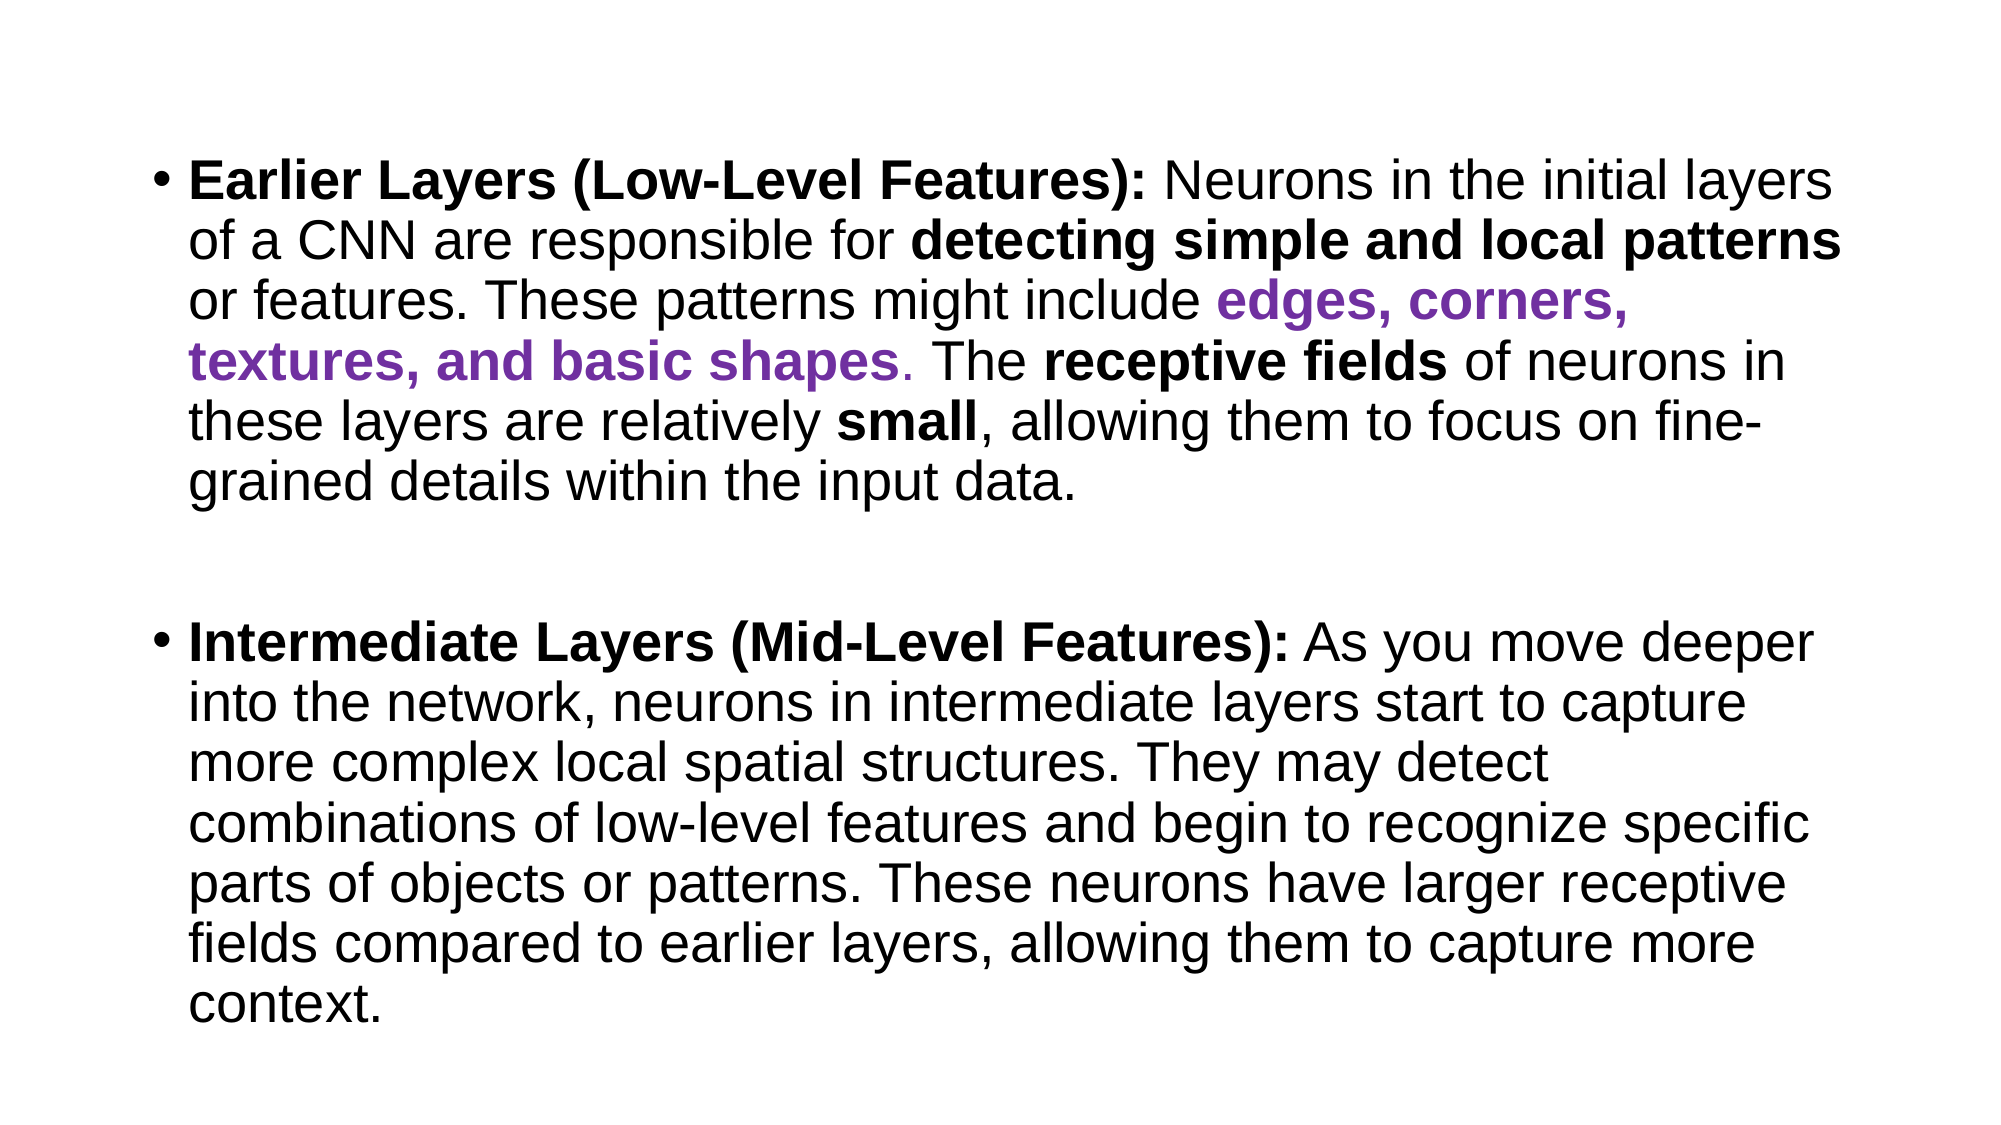

Earlier Layers (Low-Level Features): Neurons in the initial layers of a CNN are responsible for detecting simple and local patterns or features. These patterns might include edges, corners, textures, and basic shapes. The receptive fields of neurons in these layers are relatively small, allowing them to focus on fine-grained details within the input data.

Intermediate Layers (Mid-Level Features): As you move deeper into the network, neurons in intermediate layers start to capture more complex local spatial structures. They may detect combinations of low-level features and begin to recognize specific parts of objects or patterns. These neurons have larger receptive fields compared to earlier layers, allowing them to capture more context.